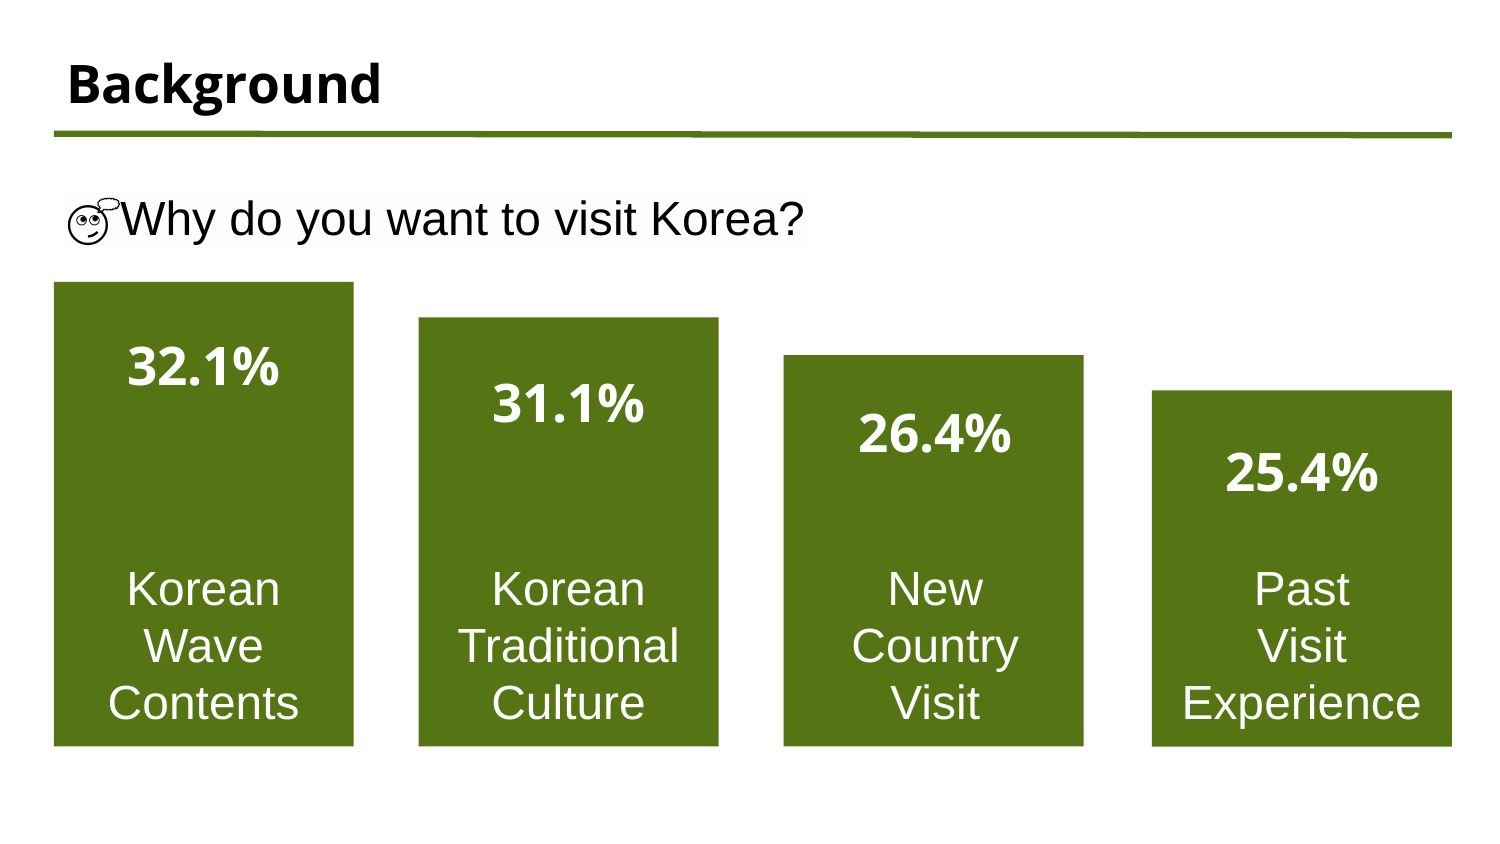

Background
🤔Why do you want to visit Korea?

32.1%

31.1%

26.4%

25.4%
Korean
Wave
Contents
Korean
Traditional
Culture
New
Country
Visit
Past
Visit
Experience